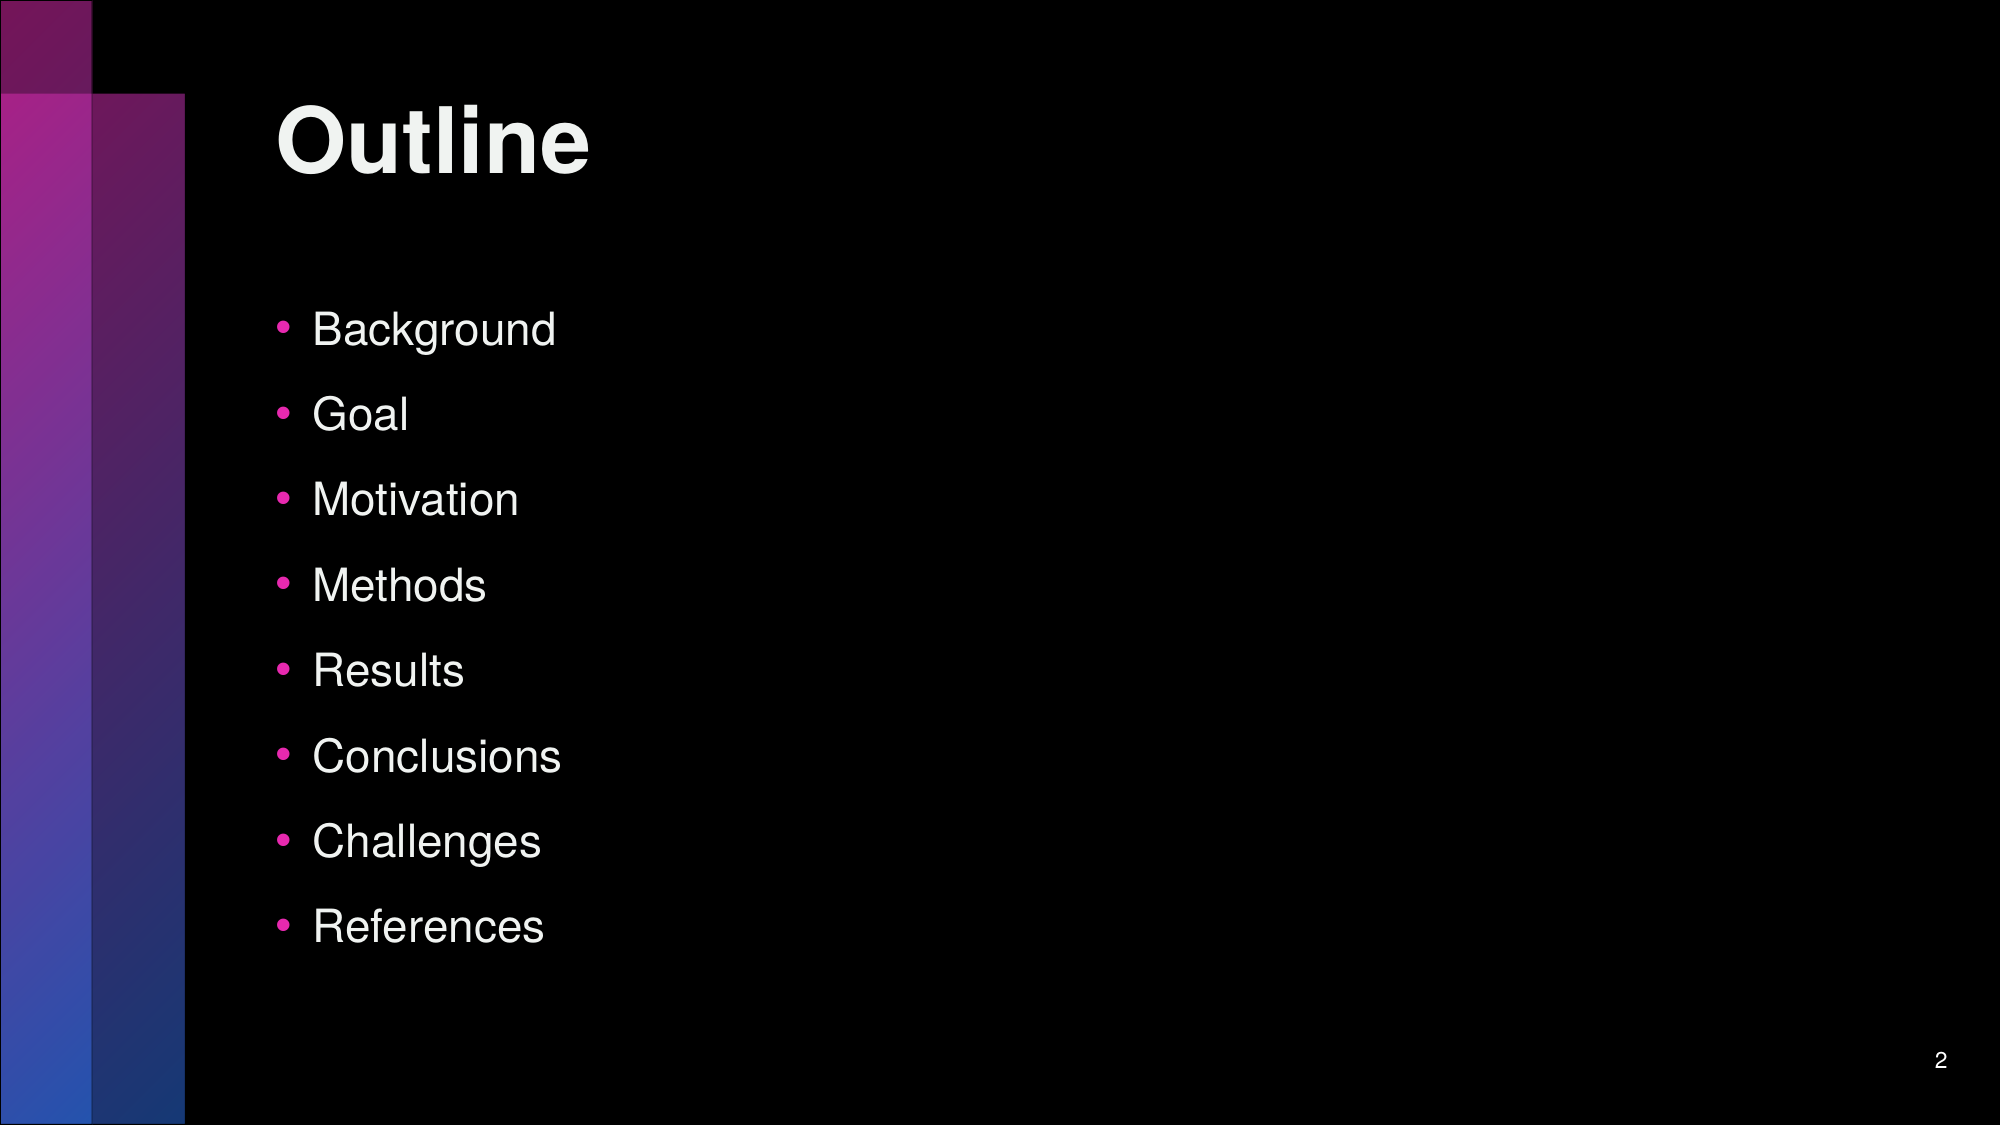

# Outline
Background
Goal
Motivation
Methods
Results
Conclusions
Challenges
References

2